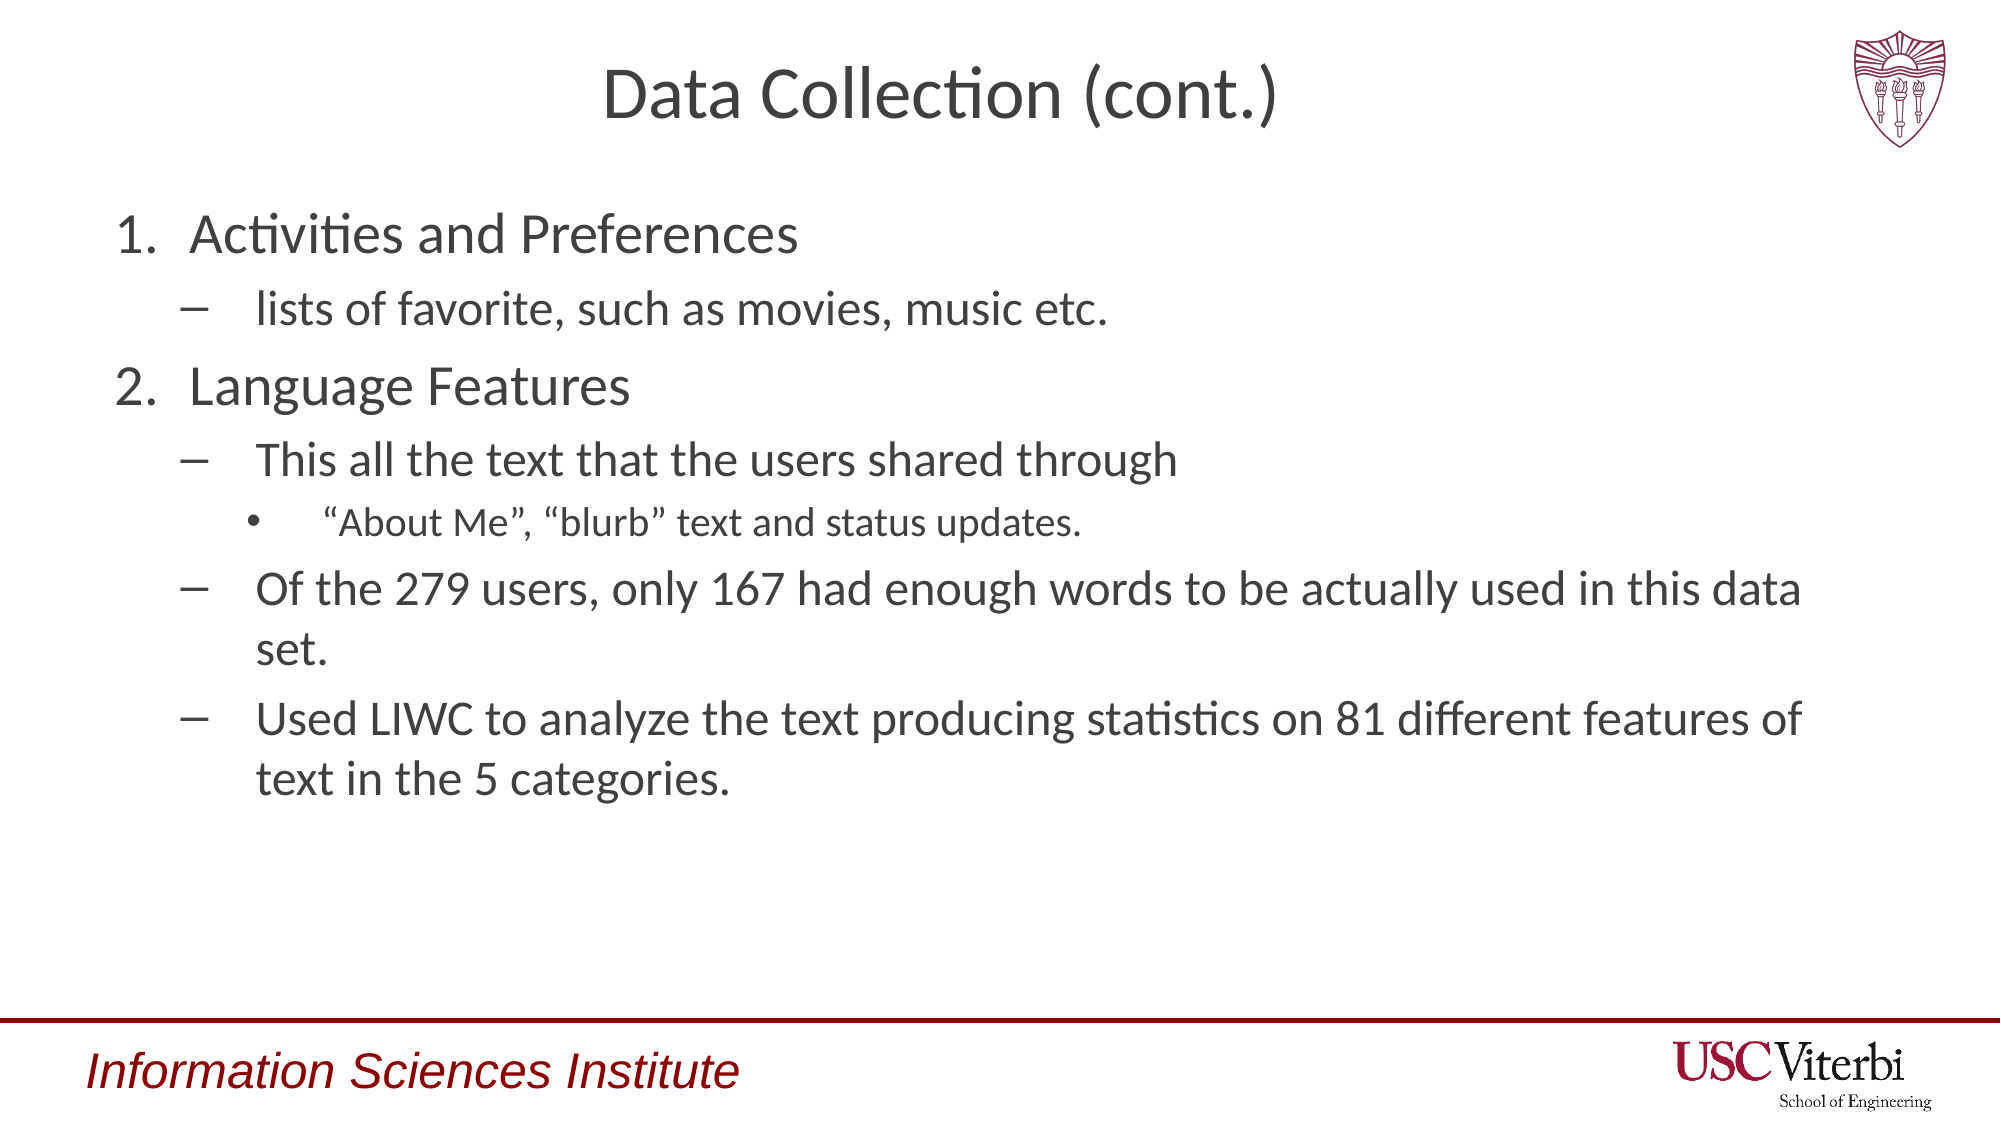

# Data Collection (cont.)
Activities and Preferences
lists of favorite, such as movies, music etc.
Language Features
This all the text that the users shared through
“About Me”, “blurb” text and status updates.
Of the 279 users, only 167 had enough words to be actually used in this data set.
Used LIWC to analyze the text producing statistics on 81 different features of text in the 5 categories.